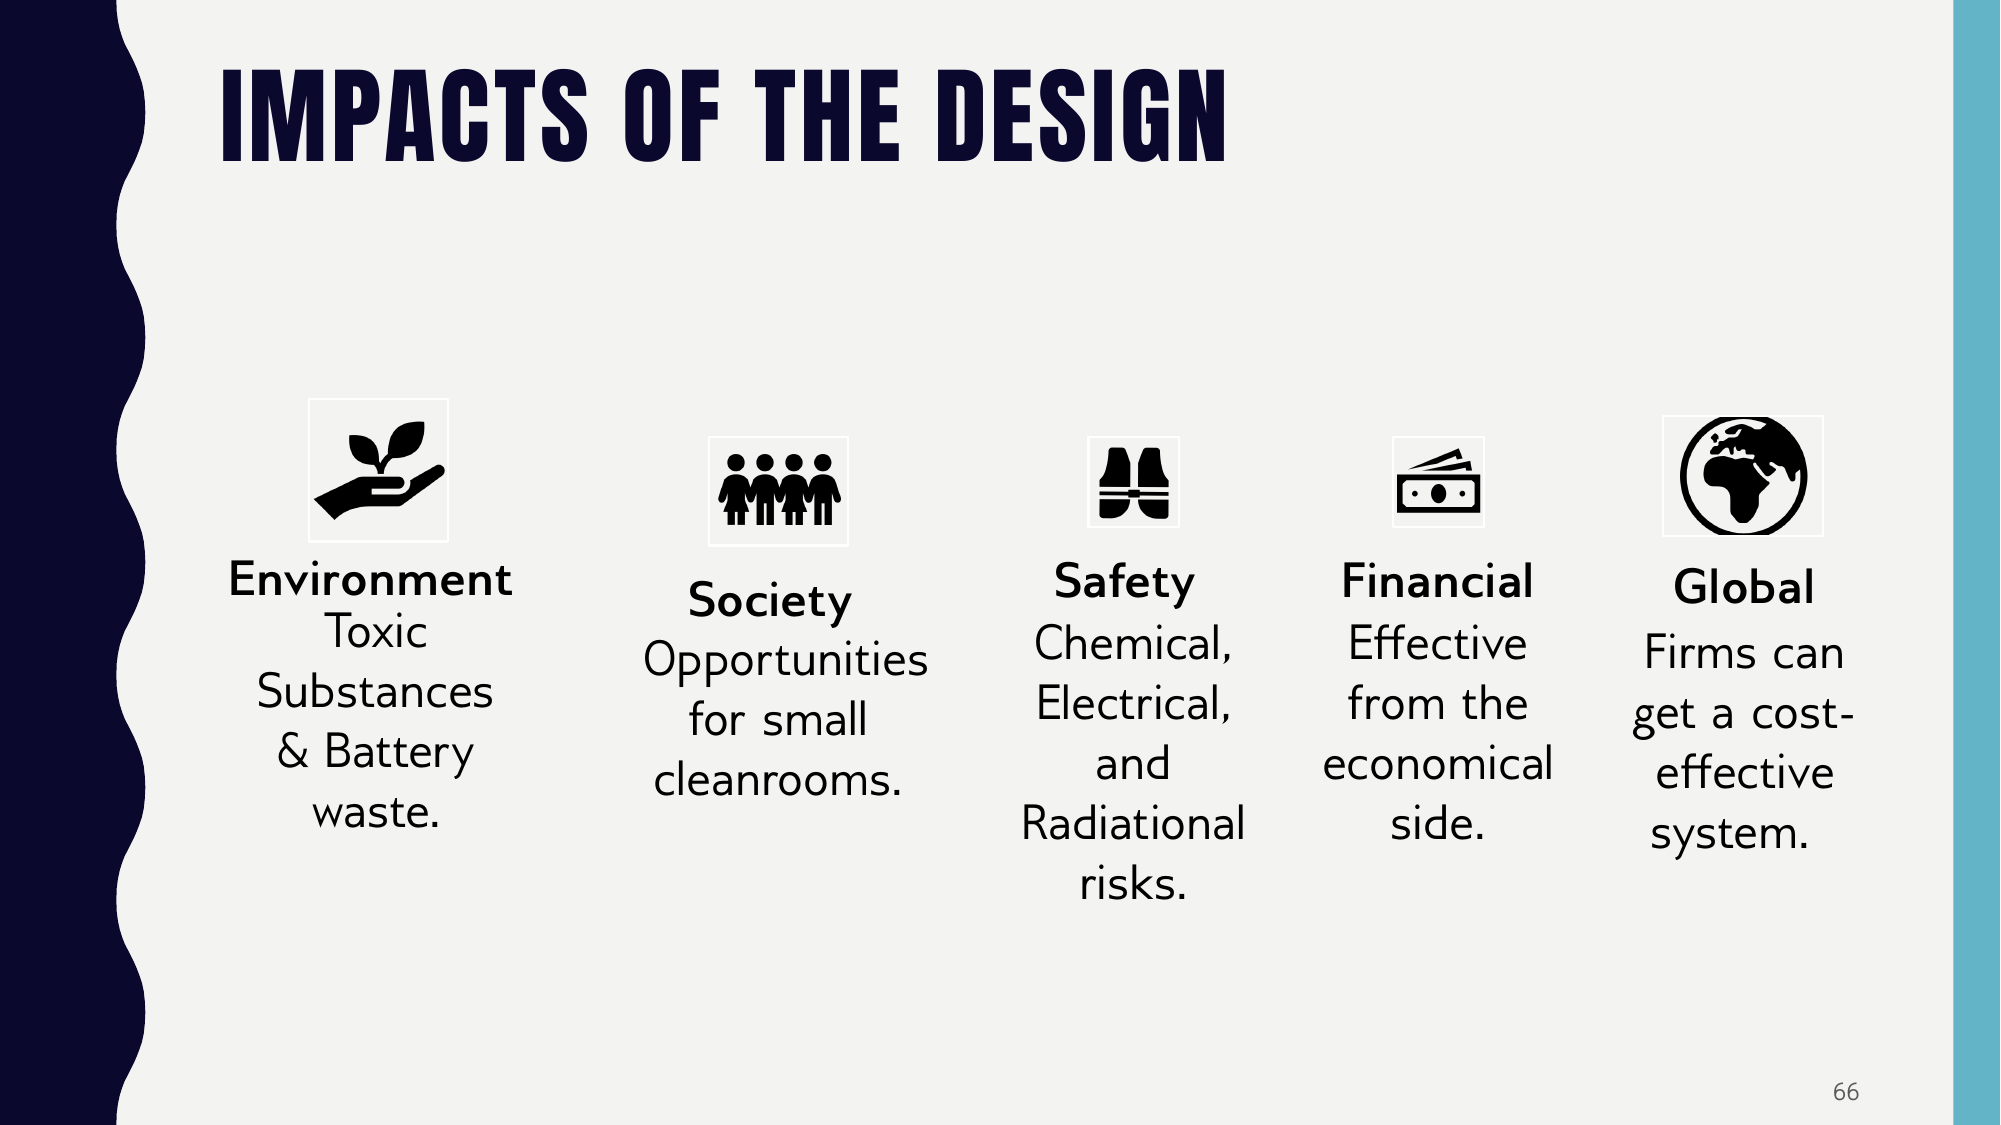

# Impacts of the design
Environment
Toxic Substances & Battery waste.
Society
 Opportunities for small cleanrooms.
Safety
Chemical, Electrical, and Radiational risks.
Financial
Effective from the economical side.
Global
Firms can get a cost-effective system.
66